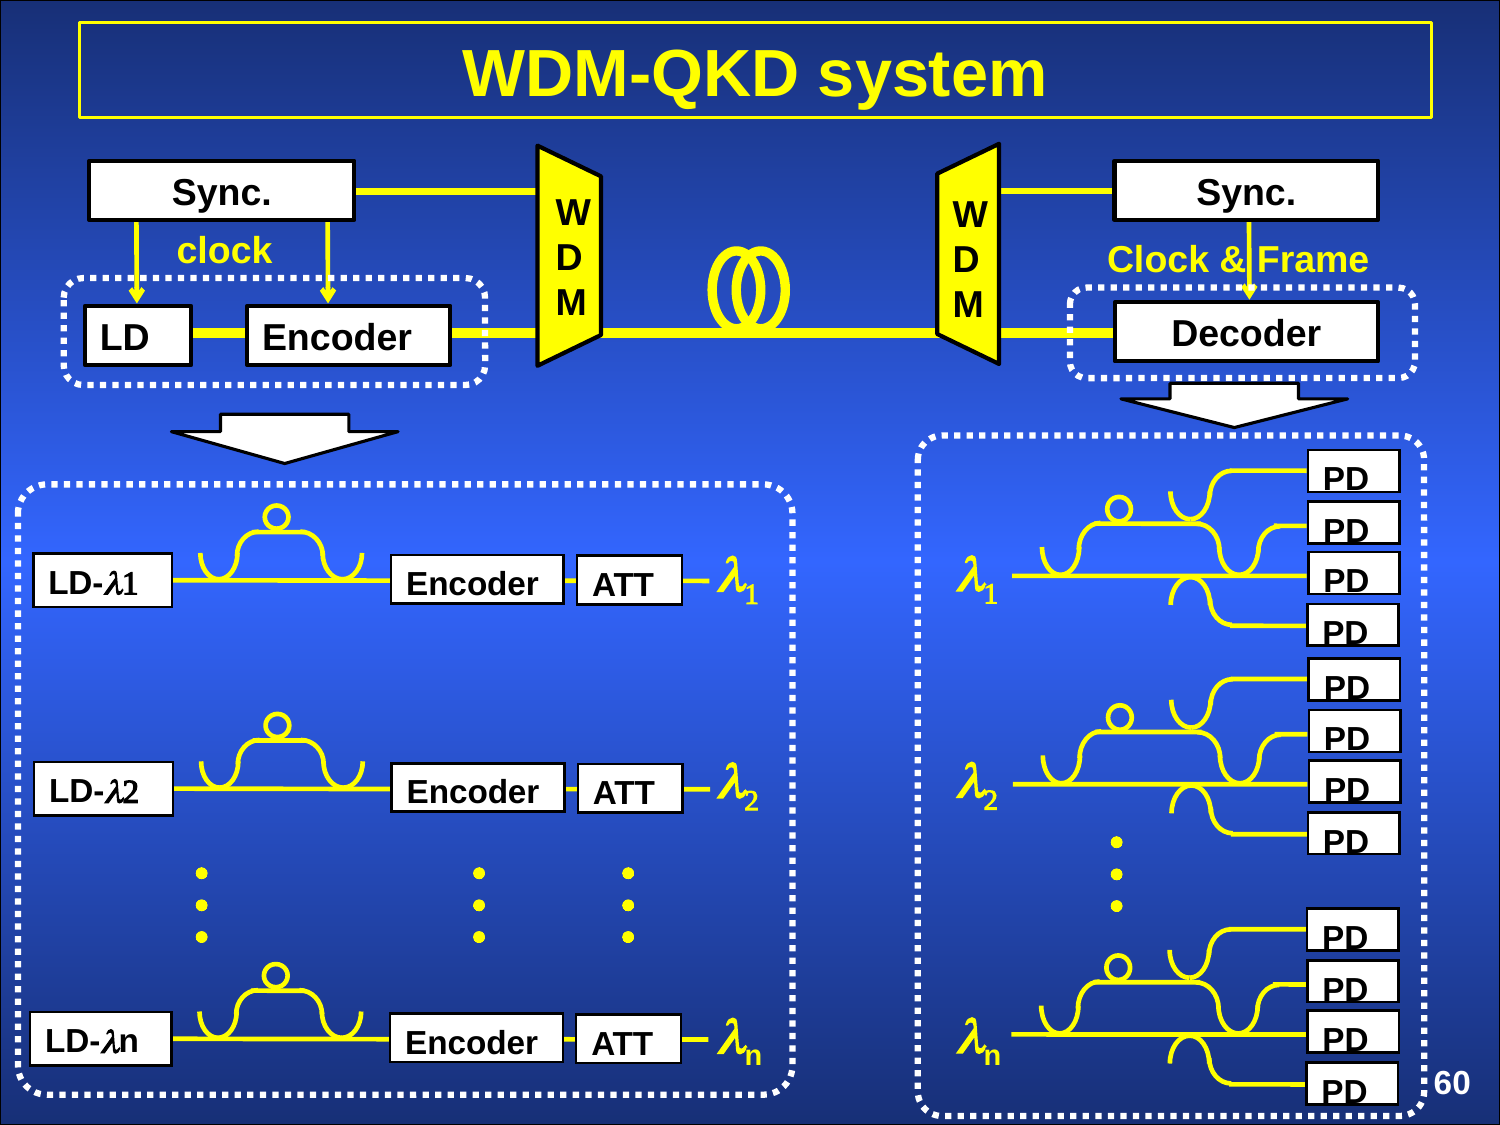

WDM-QKD system
Sync.
Sync.
W
D
M
W
D
M
clock
Clock & Frame

Decoder
LD
Encoder

PD

PD

λ1
λ1
PD
LD-λ1
Encoder
ATT

PD
PD

PD

λ2
λ2
PD
LD-λ2
Encoder
ATT

PD

PD

PD

λn
λn
PD
LD-λn
Encoder
ATT

PD